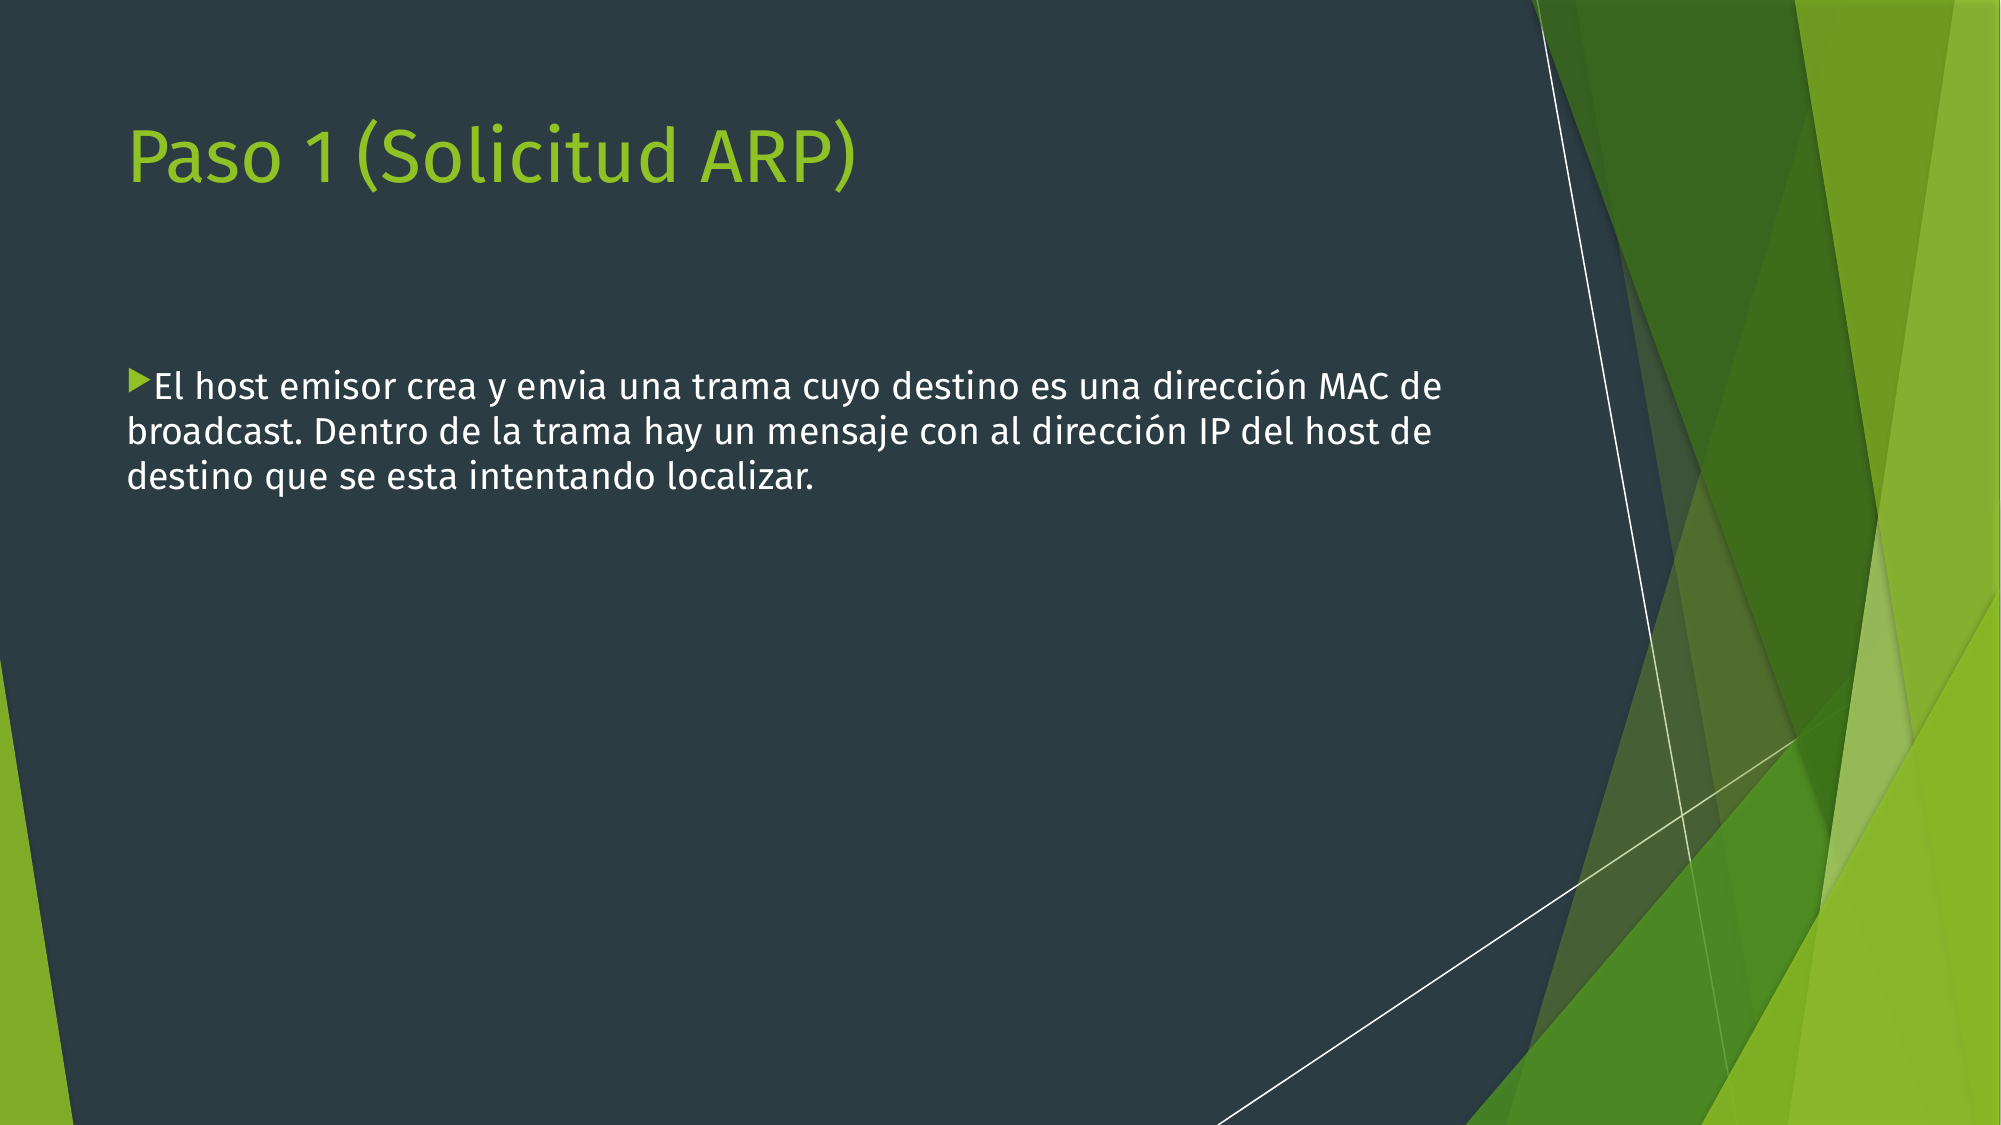

# Paso 1 (Solicitud ARP)
El host emisor crea y envia una trama cuyo destino es una dirección MAC de broadcast. Dentro de la trama hay un mensaje con al dirección IP del host de destino que se esta intentando localizar.